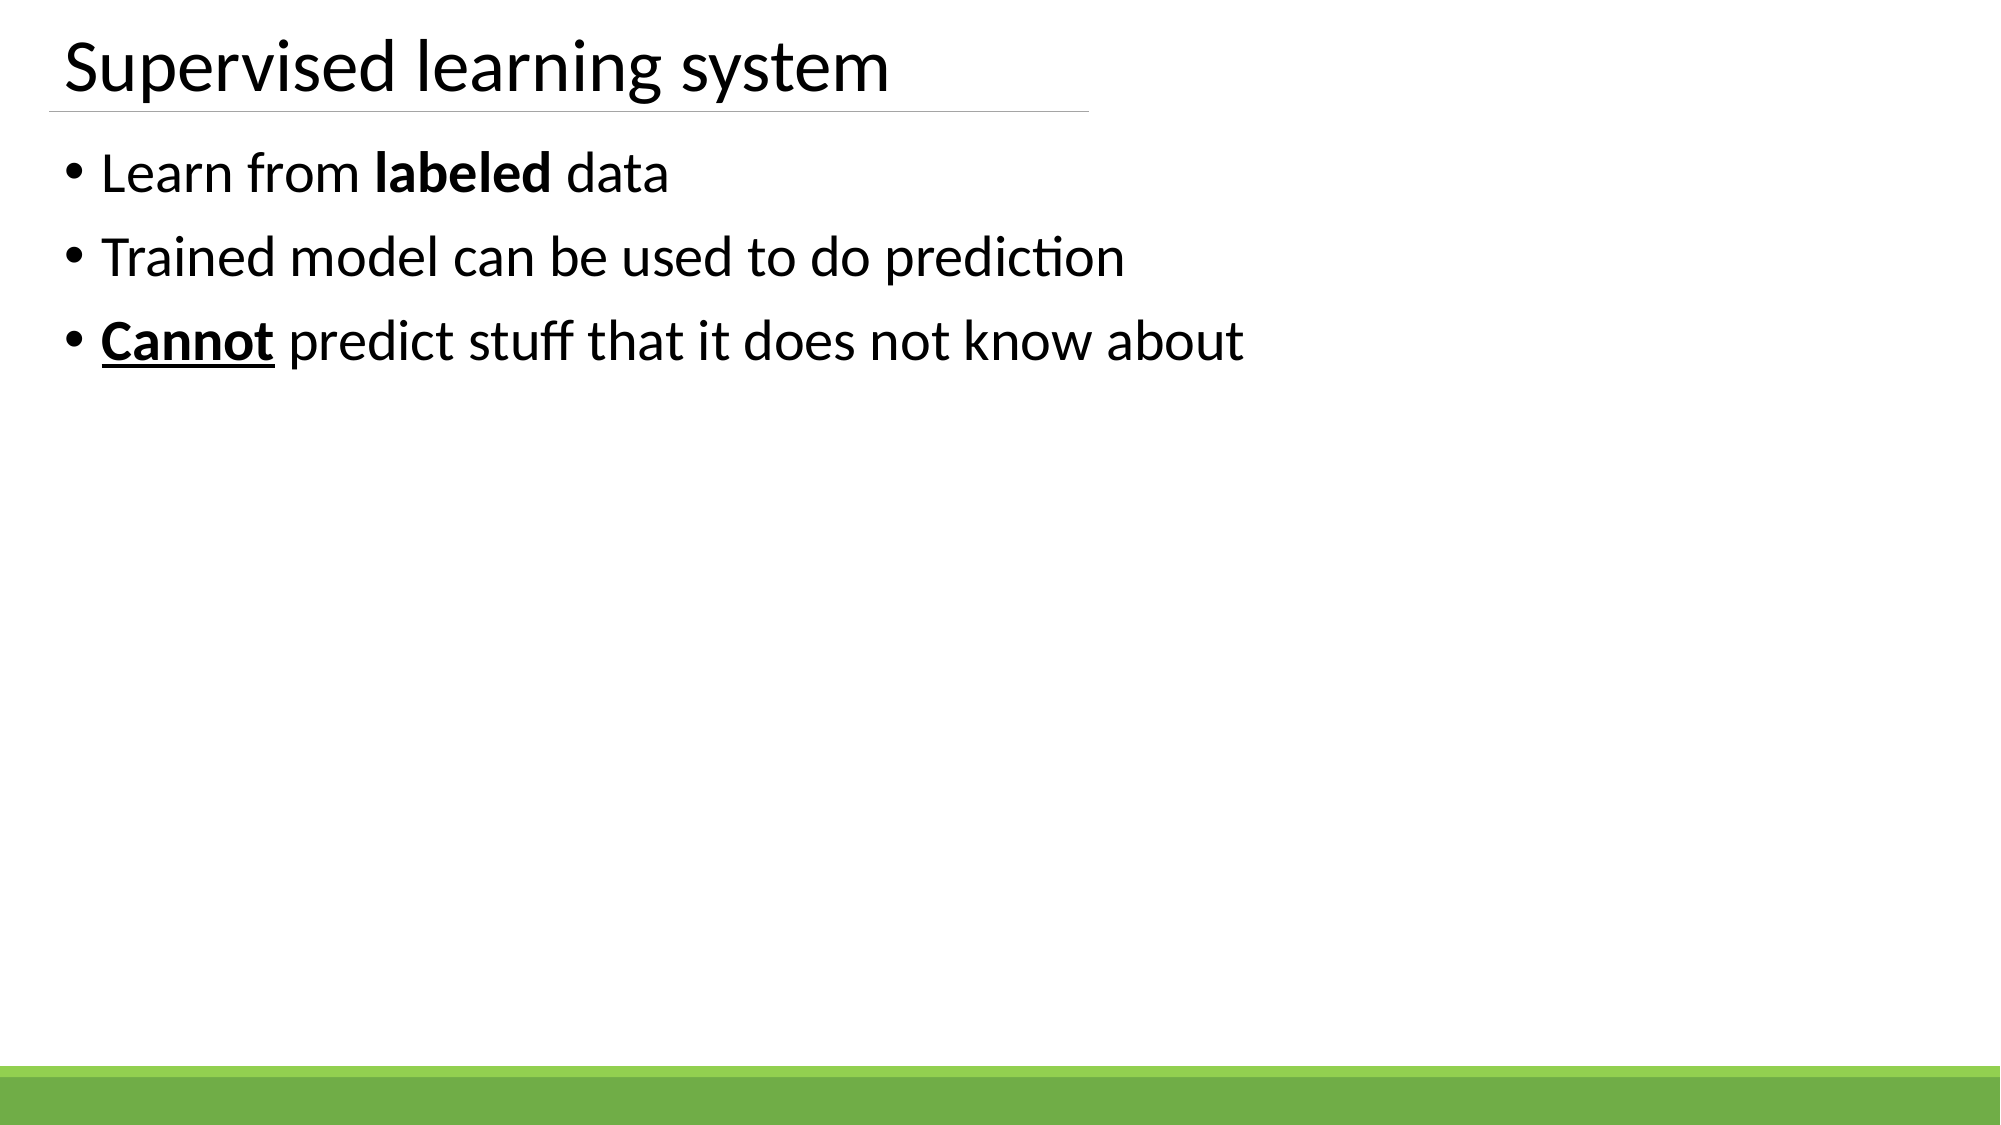

# Supervised learning system
Learn from labeled data
Trained model can be used to do prediction
Cannot predict stuff that it does not know about